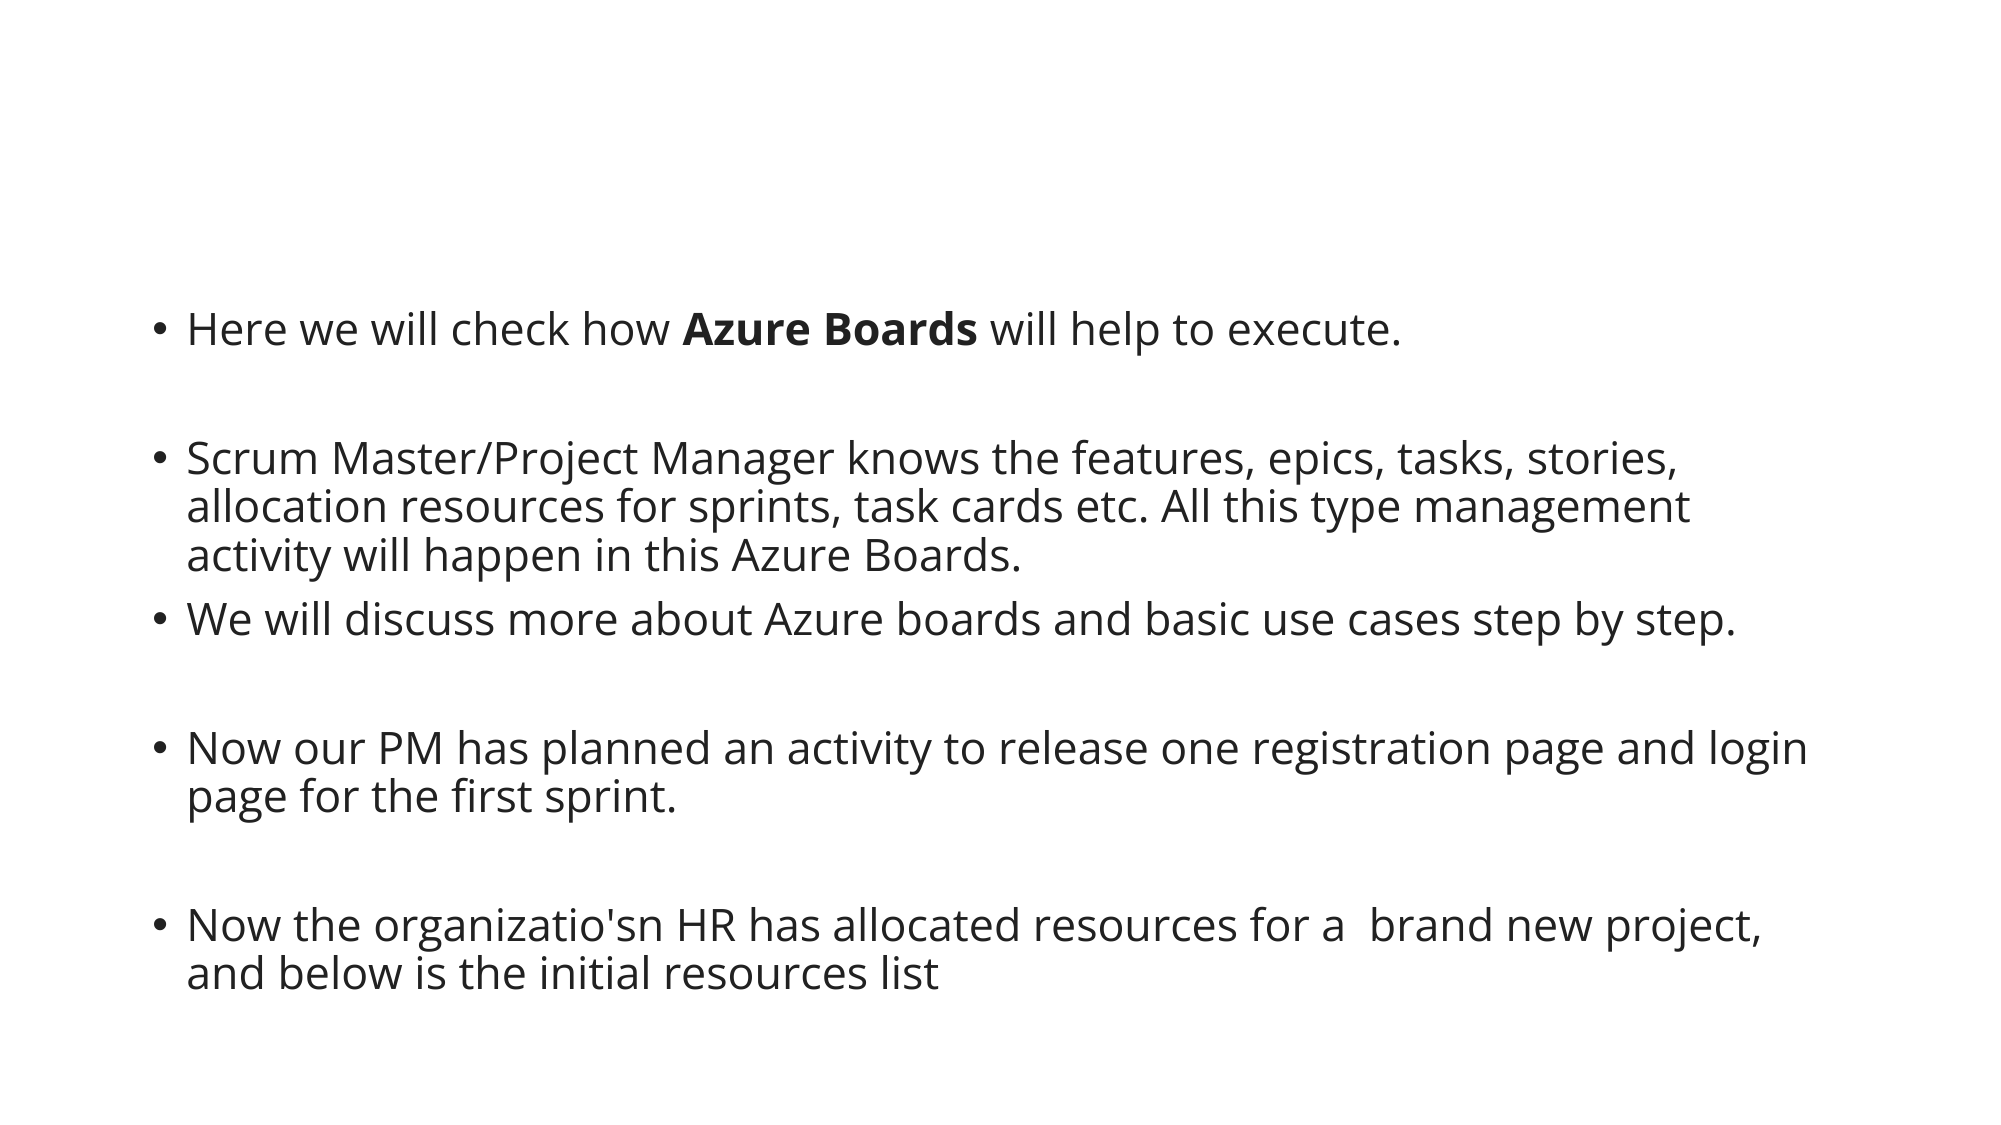

#
Here we will check how Azure Boards will help to execute.

Scrum Master/Project Manager knows the features, epics, tasks, stories, allocation resources for sprints, task cards etc. All this type management activity will happen in this Azure Boards.
We will discuss more about Azure boards and basic use cases step by step.

Now our PM has planned an activity to release one registration page and login page for the first sprint.

Now the organizatio'sn HR has allocated resources for a  brand new project, and below is the initial resources list